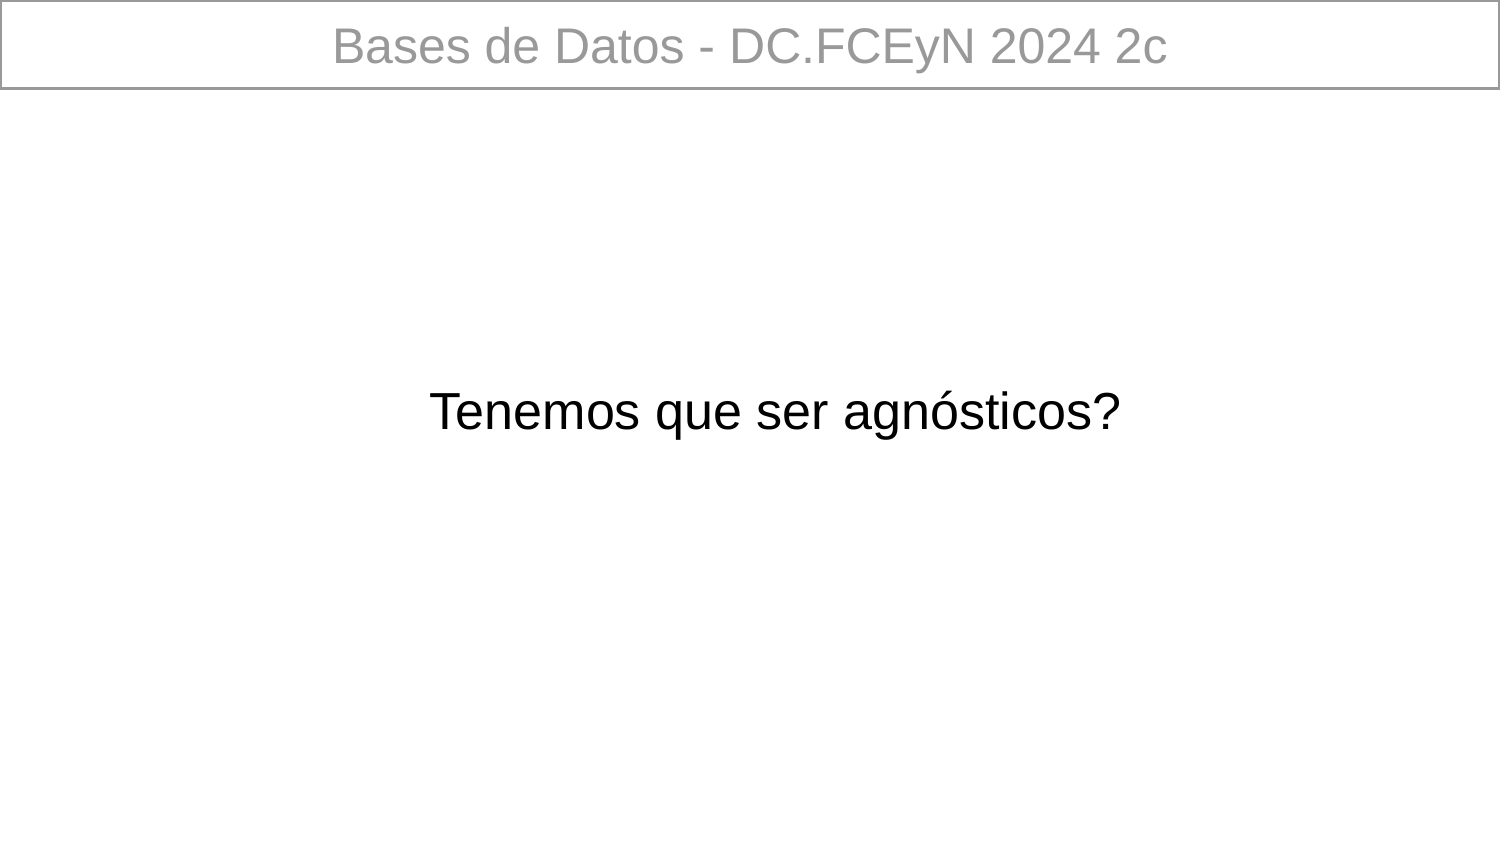

Bases de Datos - DC.FCEyN 2024 2c
Tenemos que ser agnósticos?